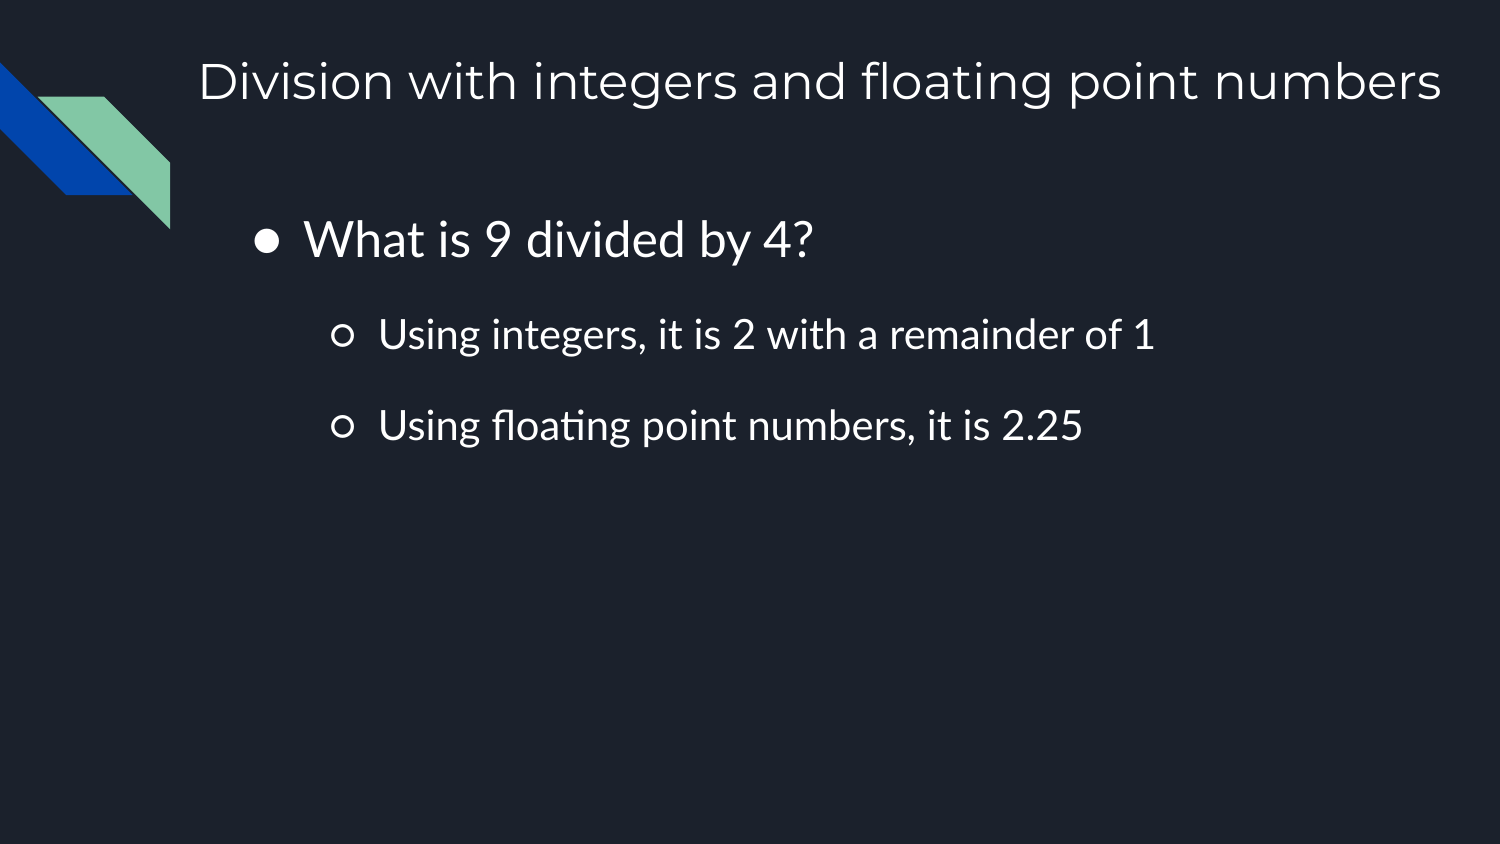

# Division with integers and floating point numbers
What is 9 divided by 4?
Using integers, it is 2 with a remainder of 1
Using floating point numbers, it is 2.25